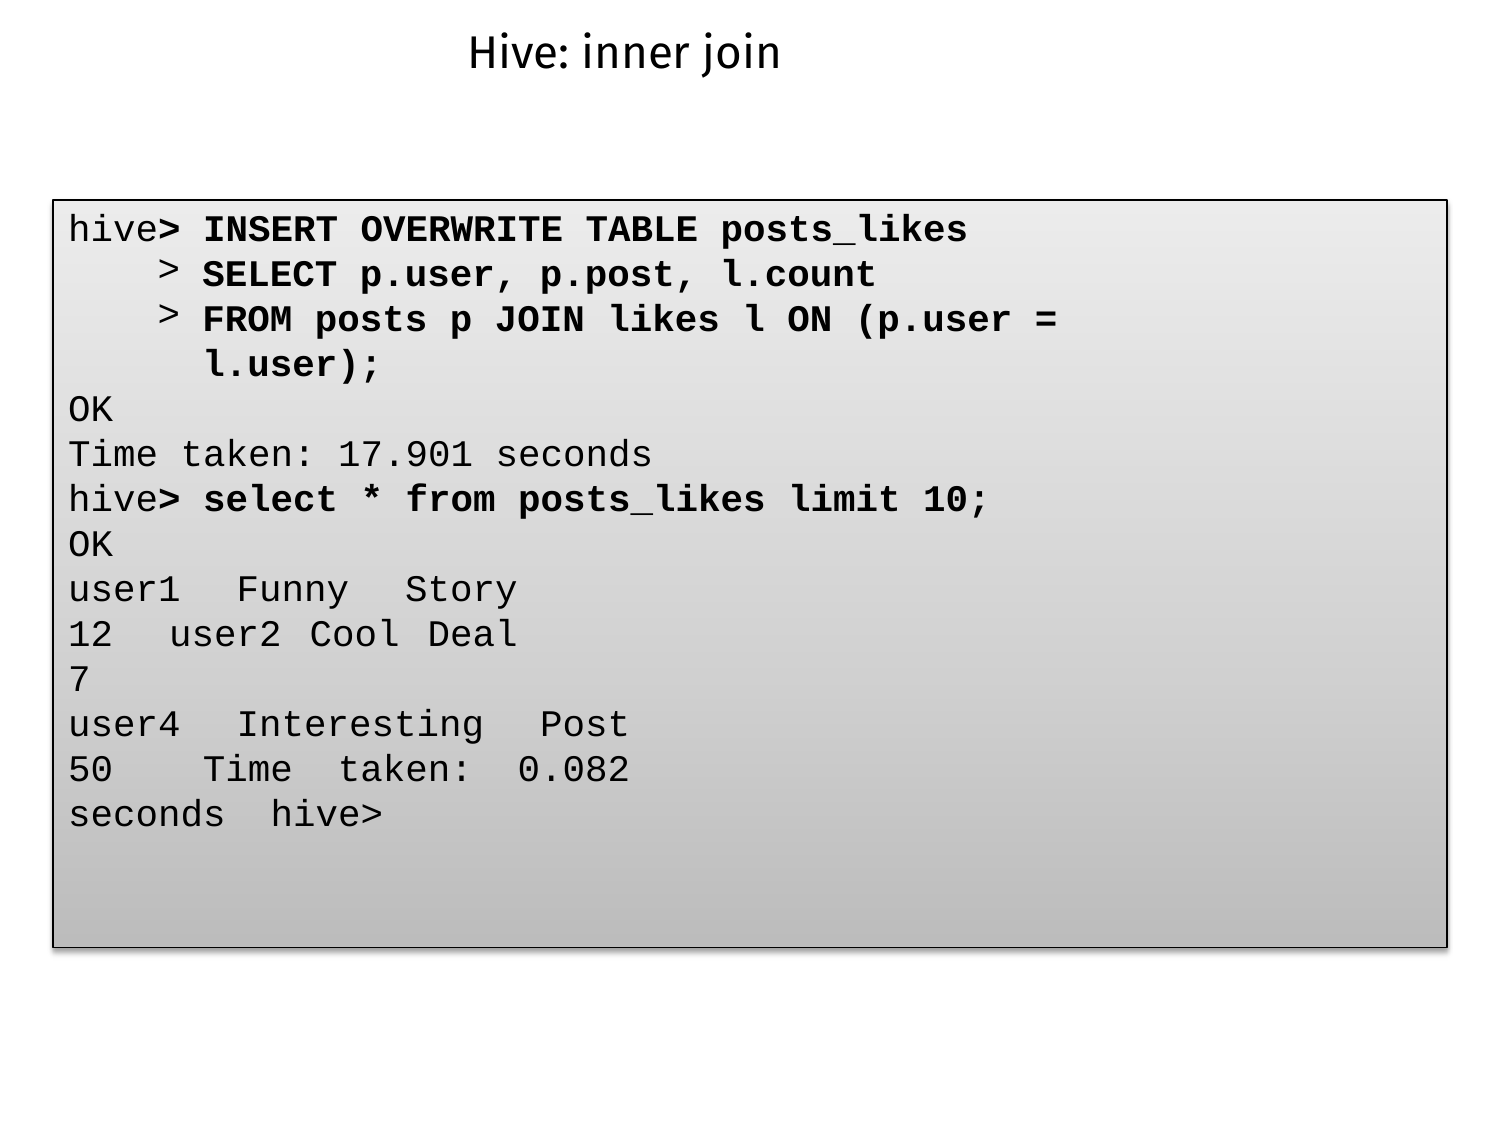

# Hive: inner join

hive> INSERT OVERWRITE TABLE posts_likes
SELECT p.user, p.post, l.count
FROM posts p JOIN likes l ON (p.user = l.user);
OK
Time taken: 17.901 seconds
hive> select * from posts_likes limit 10;
OK
user1 Funny Story 12  user2 Cool Deal 7
user4 Interesting Post 50  Time taken: 0.082 seconds  hive>